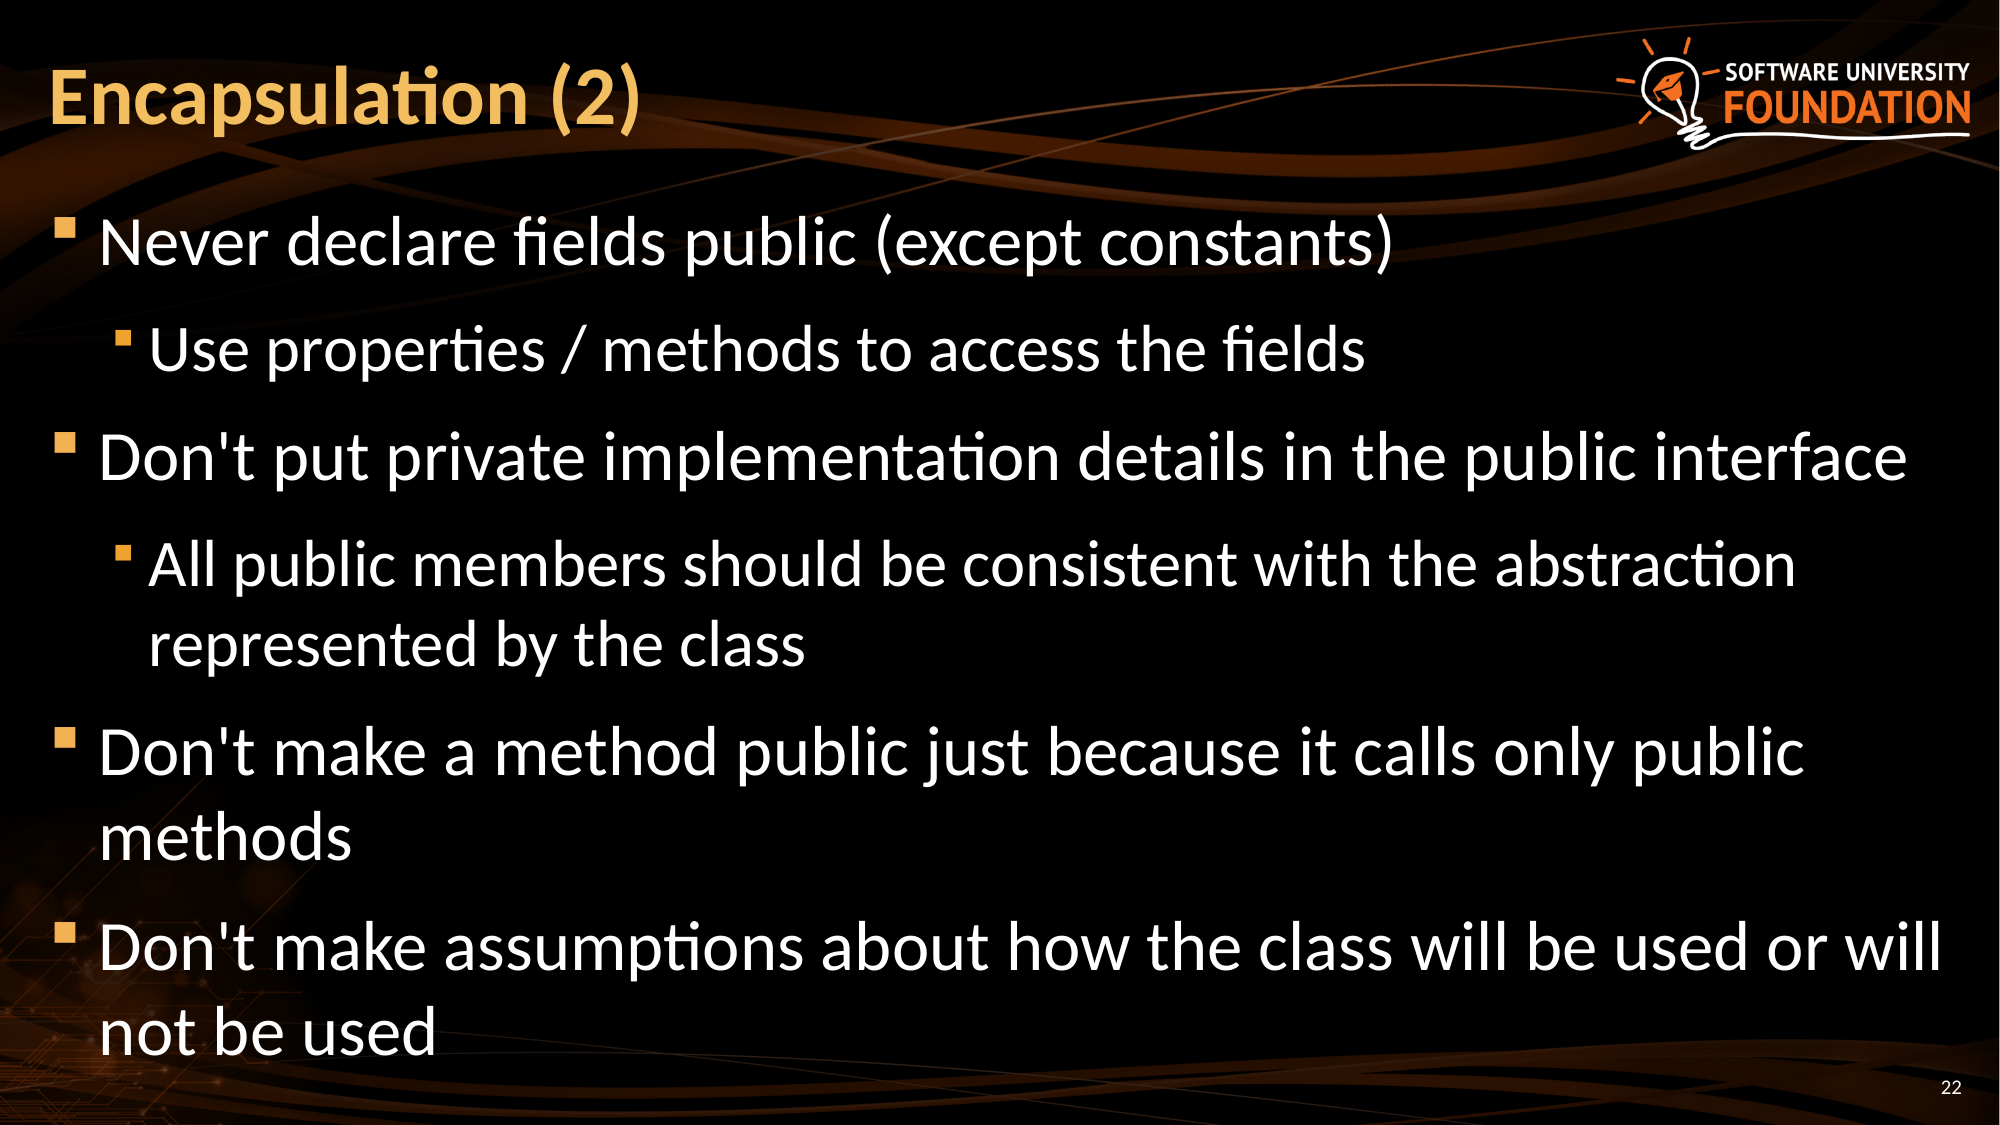

# Encapsulation (2)
Never declare fields public (except constants)
Use properties / methods to access the fields
Don't put private implementation details in the public interface
All public members should be consistent with the abstraction represented by the class
Don't make a method public just because it calls only public methods
Don't make assumptions about how the class will be used or will not be used
22